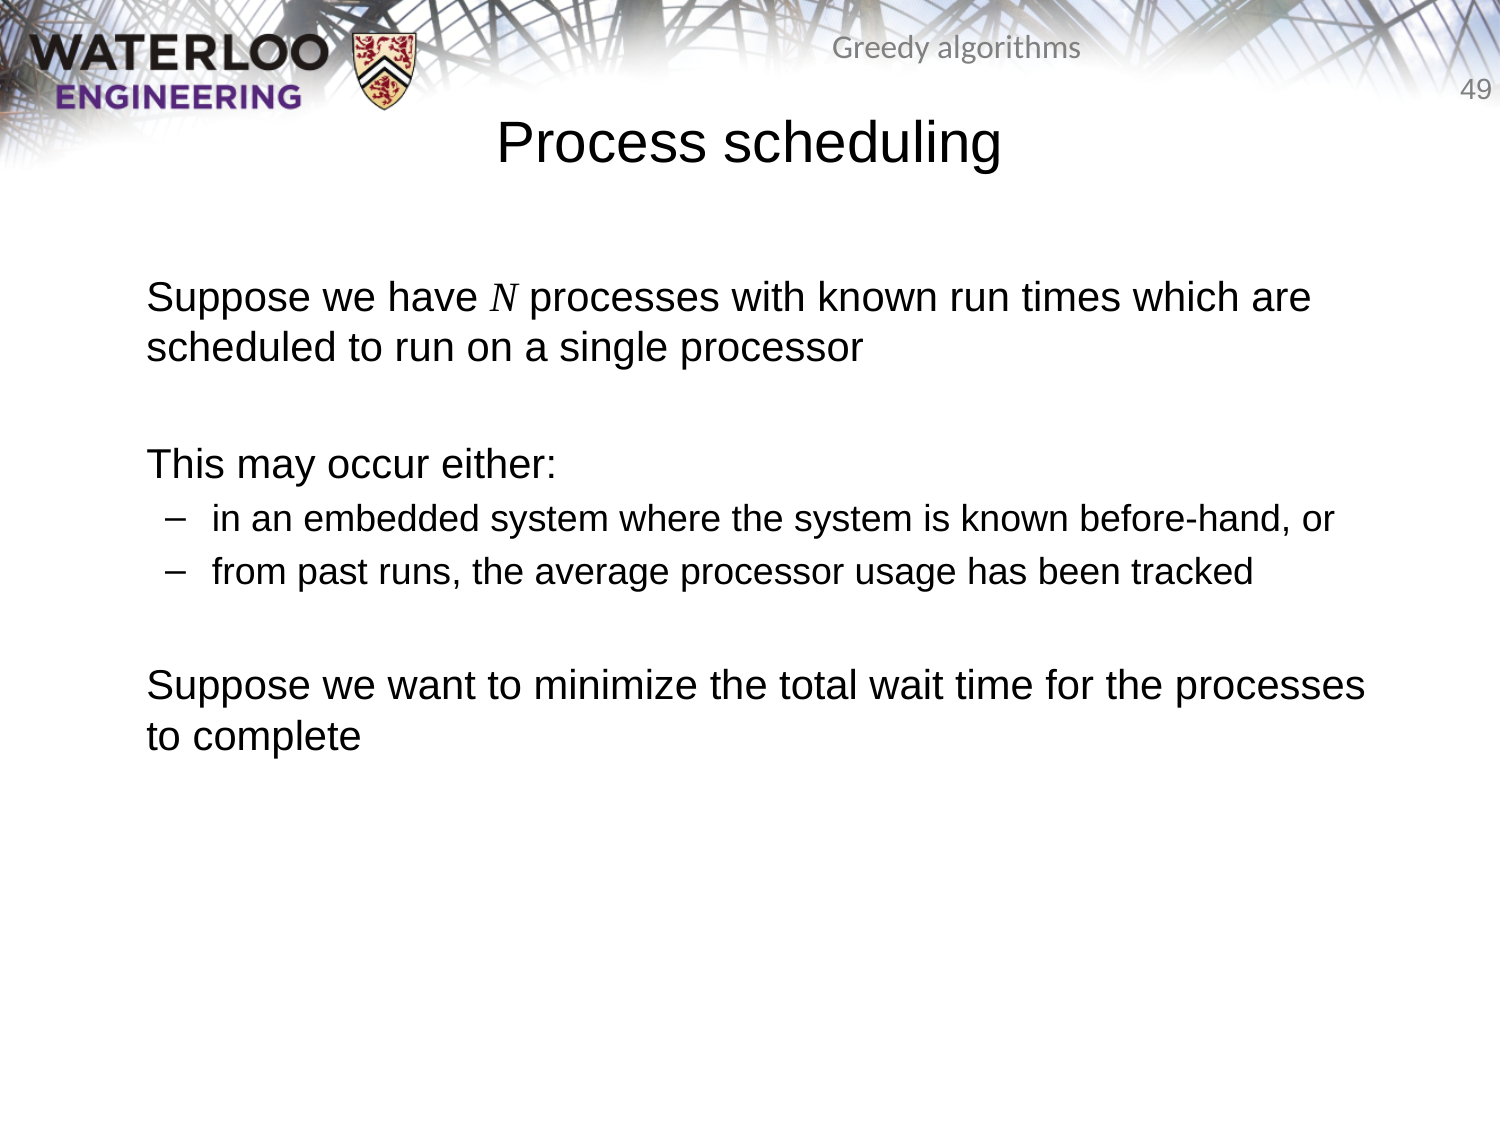

# Process scheduling
	Suppose we have N processes with known run times which are scheduled to run on a single processor

	This may occur either:
in an embedded system where the system is known before-hand, or
from past runs, the average processor usage has been tracked

	Suppose we want to minimize the total wait time for the processes to complete